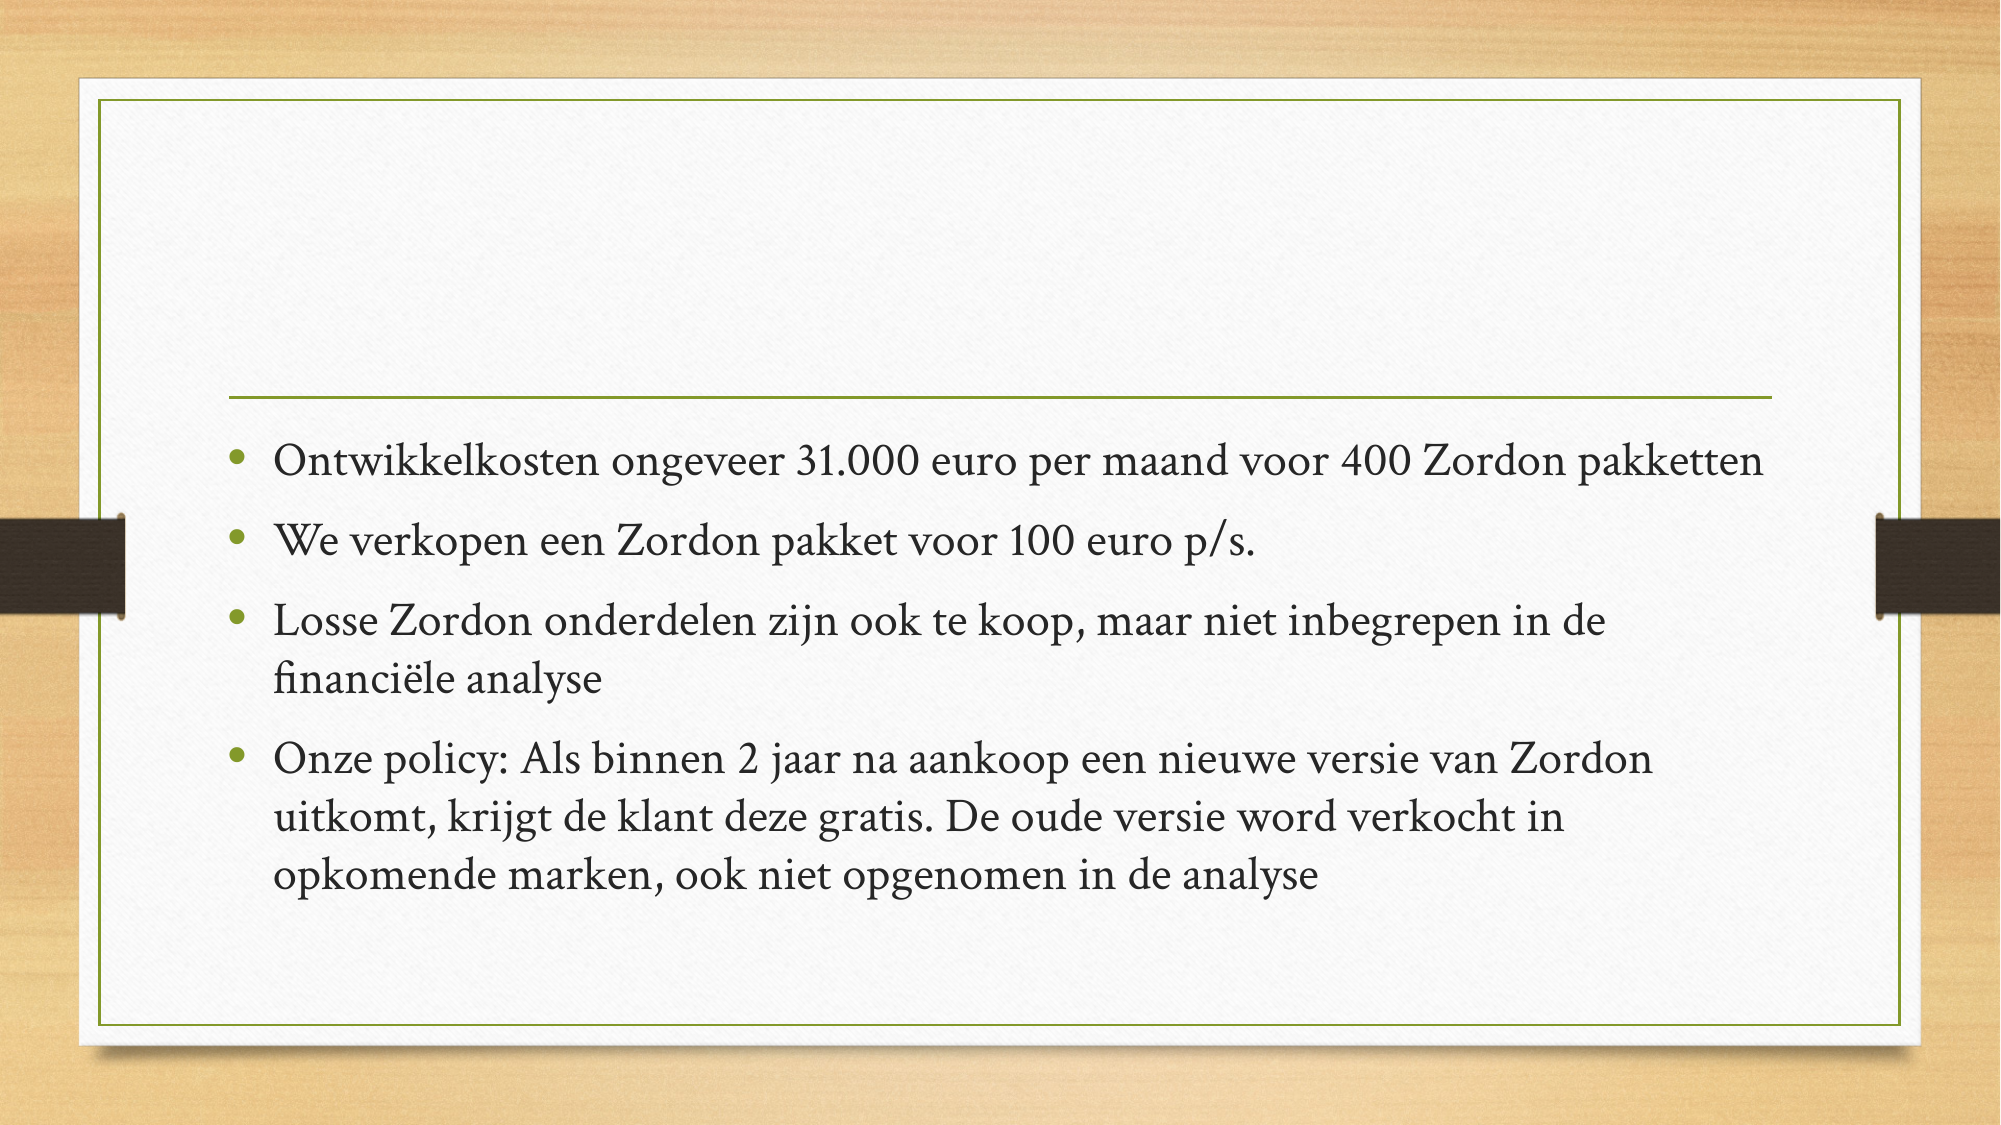

#
Ontwikkelkosten ongeveer 31.000 euro per maand voor 400 Zordon pakketten
We verkopen een Zordon pakket voor 100 euro p/s.
Losse Zordon onderdelen zijn ook te koop, maar niet inbegrepen in de financiële analyse
Onze policy: Als binnen 2 jaar na aankoop een nieuwe versie van Zordon uitkomt, krijgt de klant deze gratis. De oude versie word verkocht in opkomende marken, ook niet opgenomen in de analyse